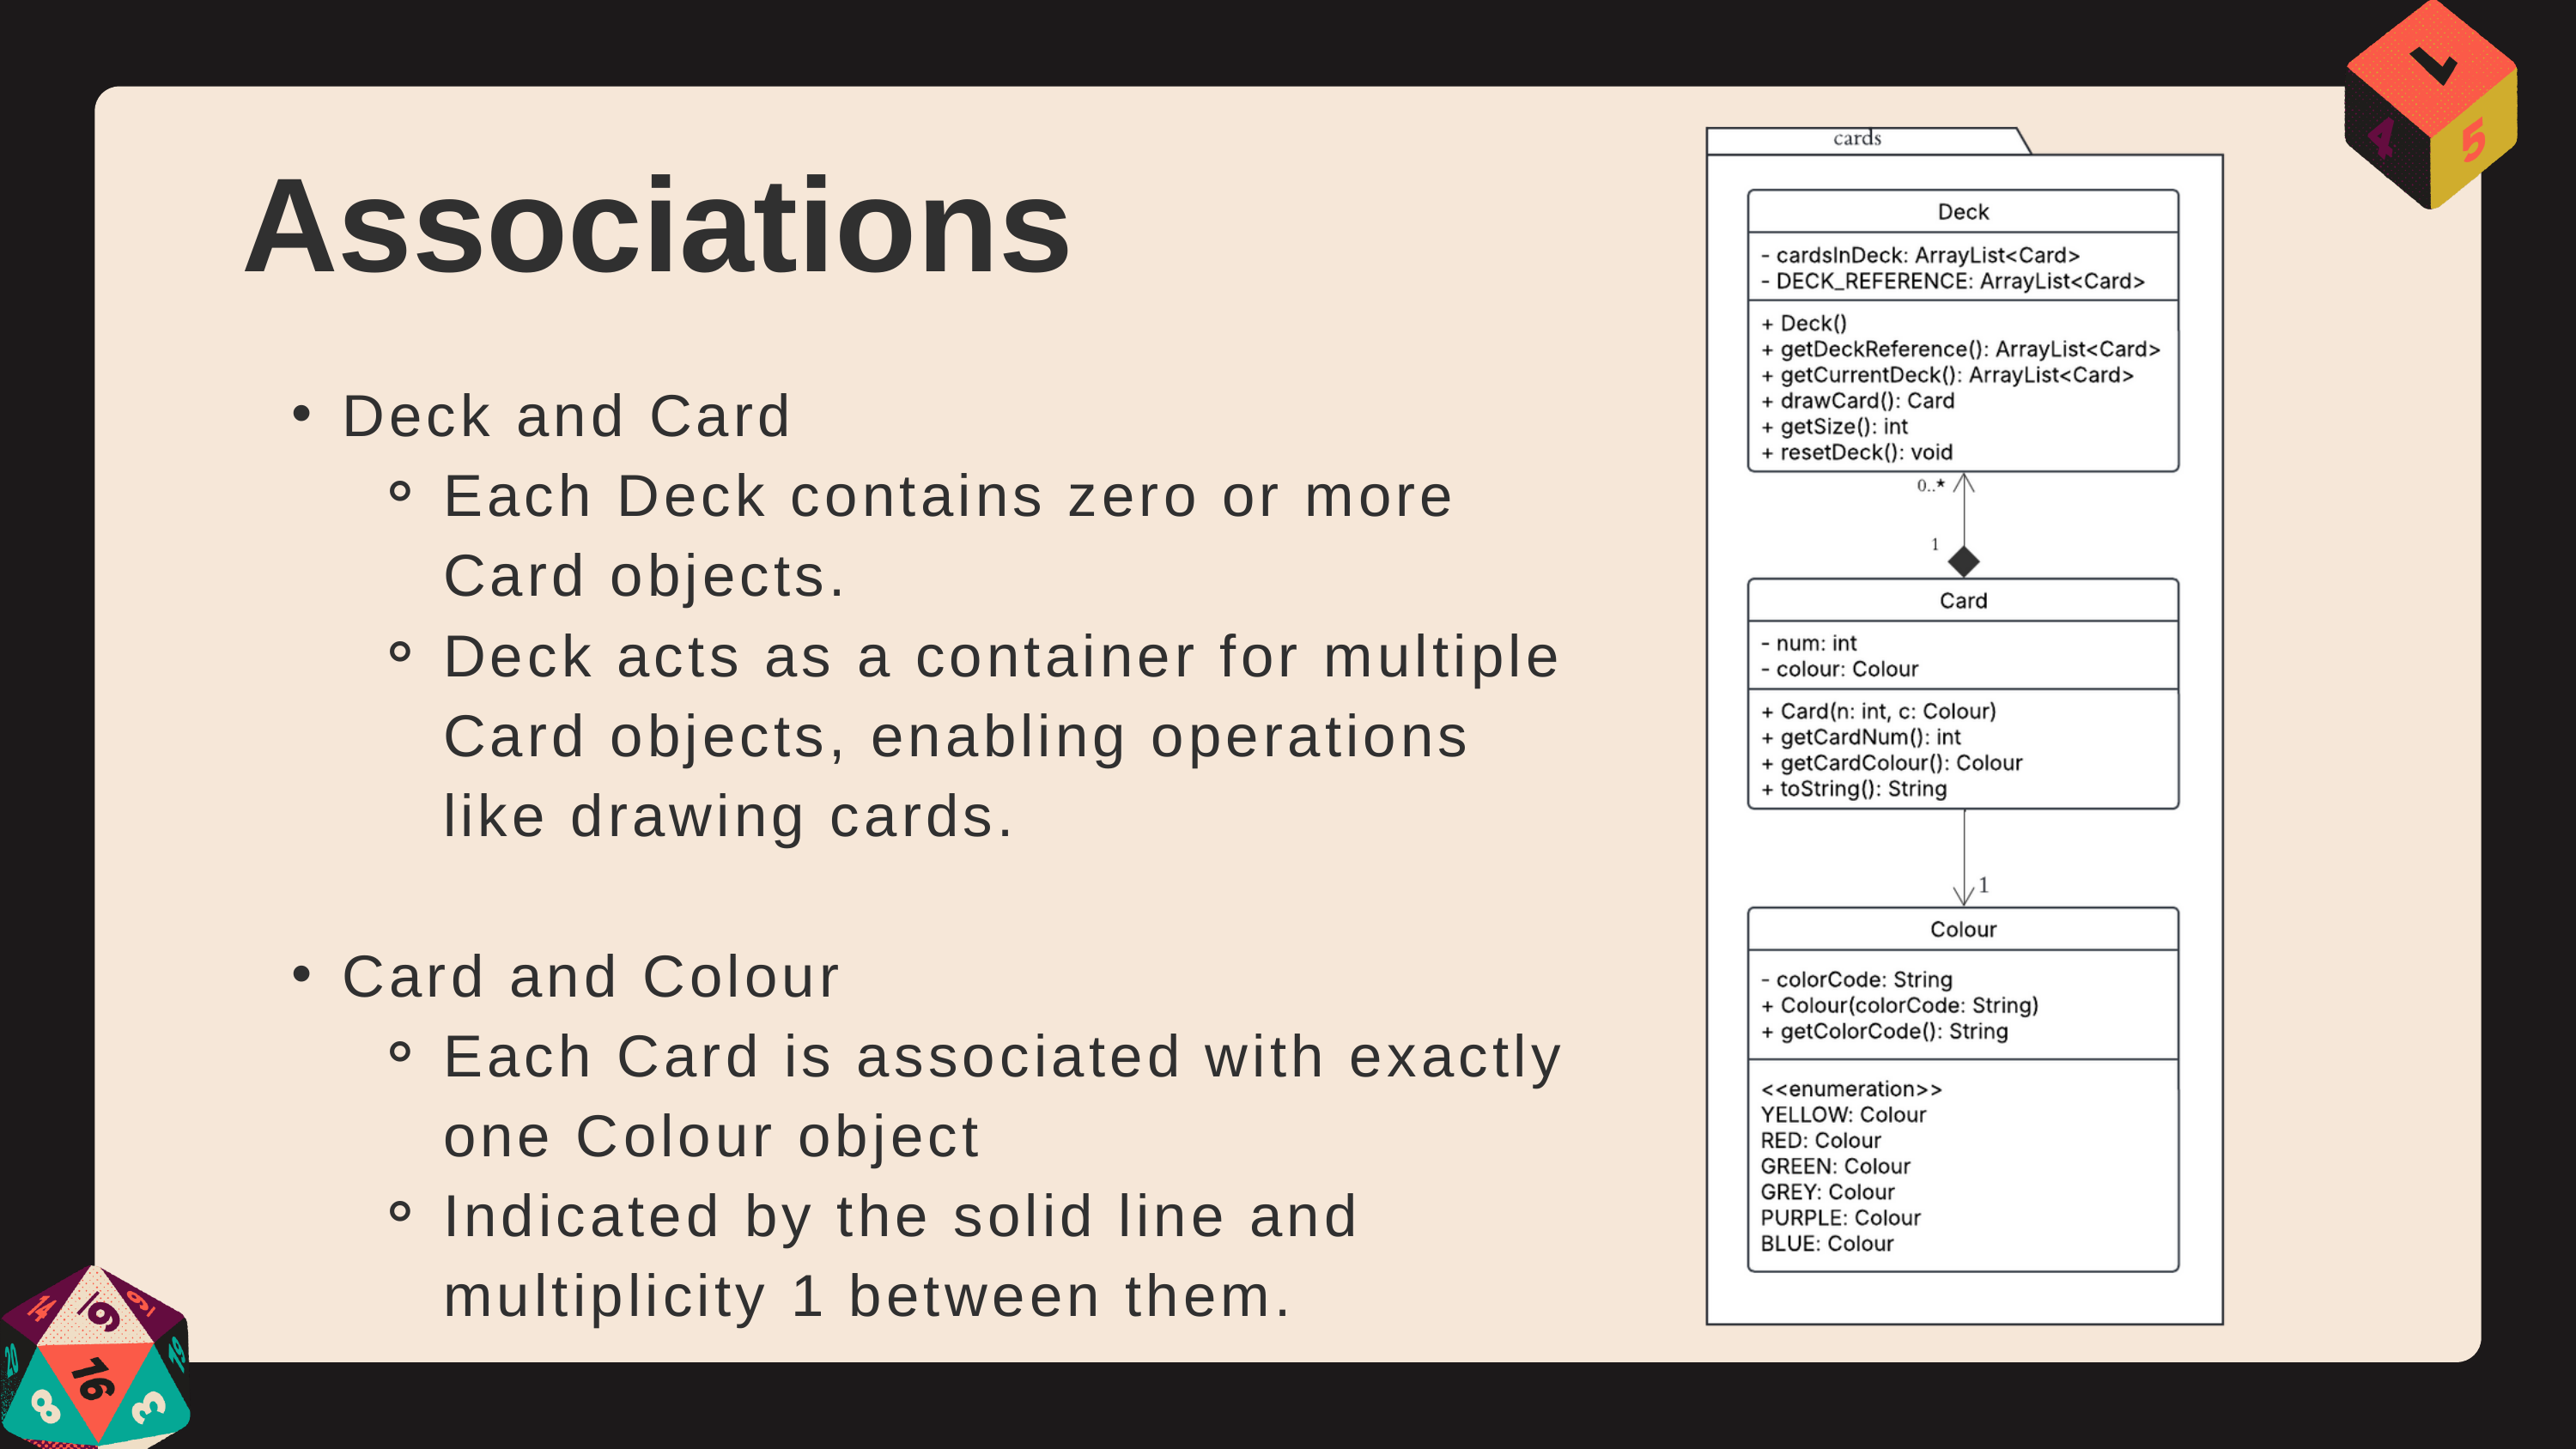

Associations
Deck and Card
Each Deck contains zero or more Card objects.
Deck acts as a container for multiple Card objects, enabling operations like drawing cards.

Card and Colour
Each Card is associated with exactly one Colour object
Indicated by the solid line and multiplicity 1 between them.